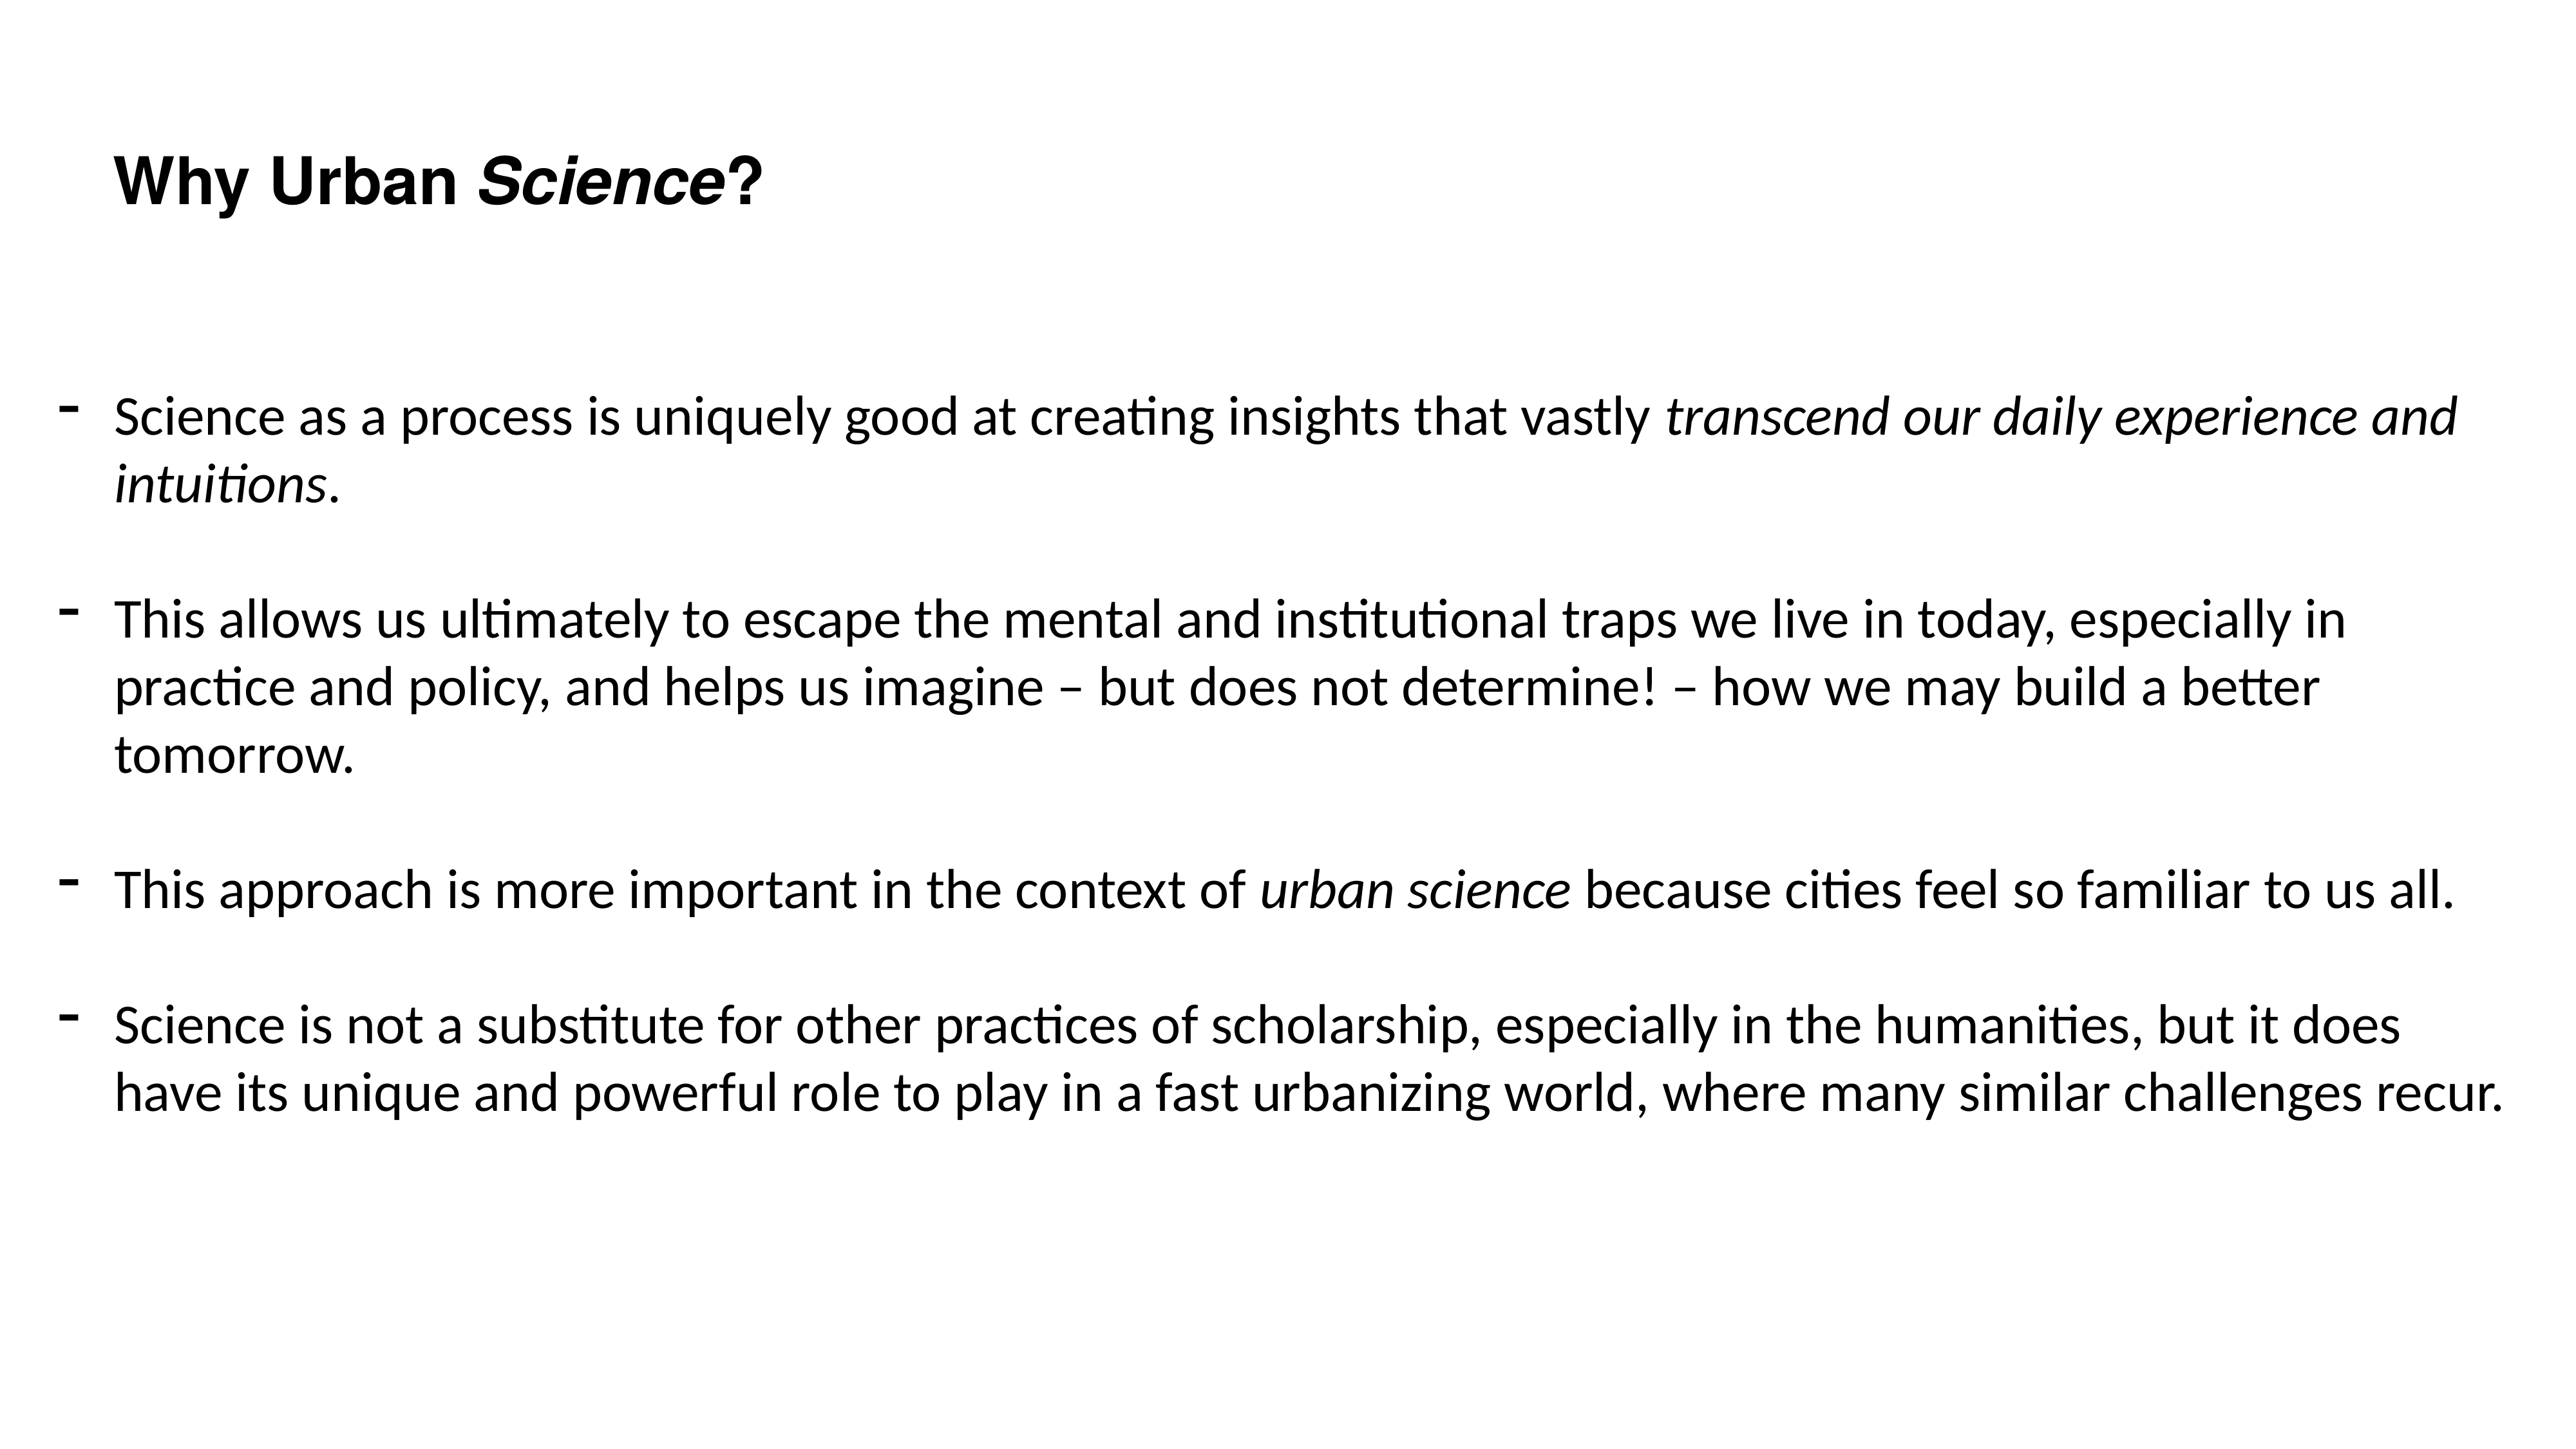

Why Urban Science?

Science as a process is uniquely good at creating insights that vastly transcend our daily experience and intuitions.

This allows us ultimately to escape the mental and institutional traps we live in today, especially in practice and policy, and helps us imagine – but does not determine! – how we may build a better tomorrow.

This approach is more important in the context of urban science because cities feel so familiar to us all.

Science is not a substitute for other practices of scholarship, especially in the humanities, but it does have its unique and powerful role to play in a fast urbanizing world, where many similar challenges recur.